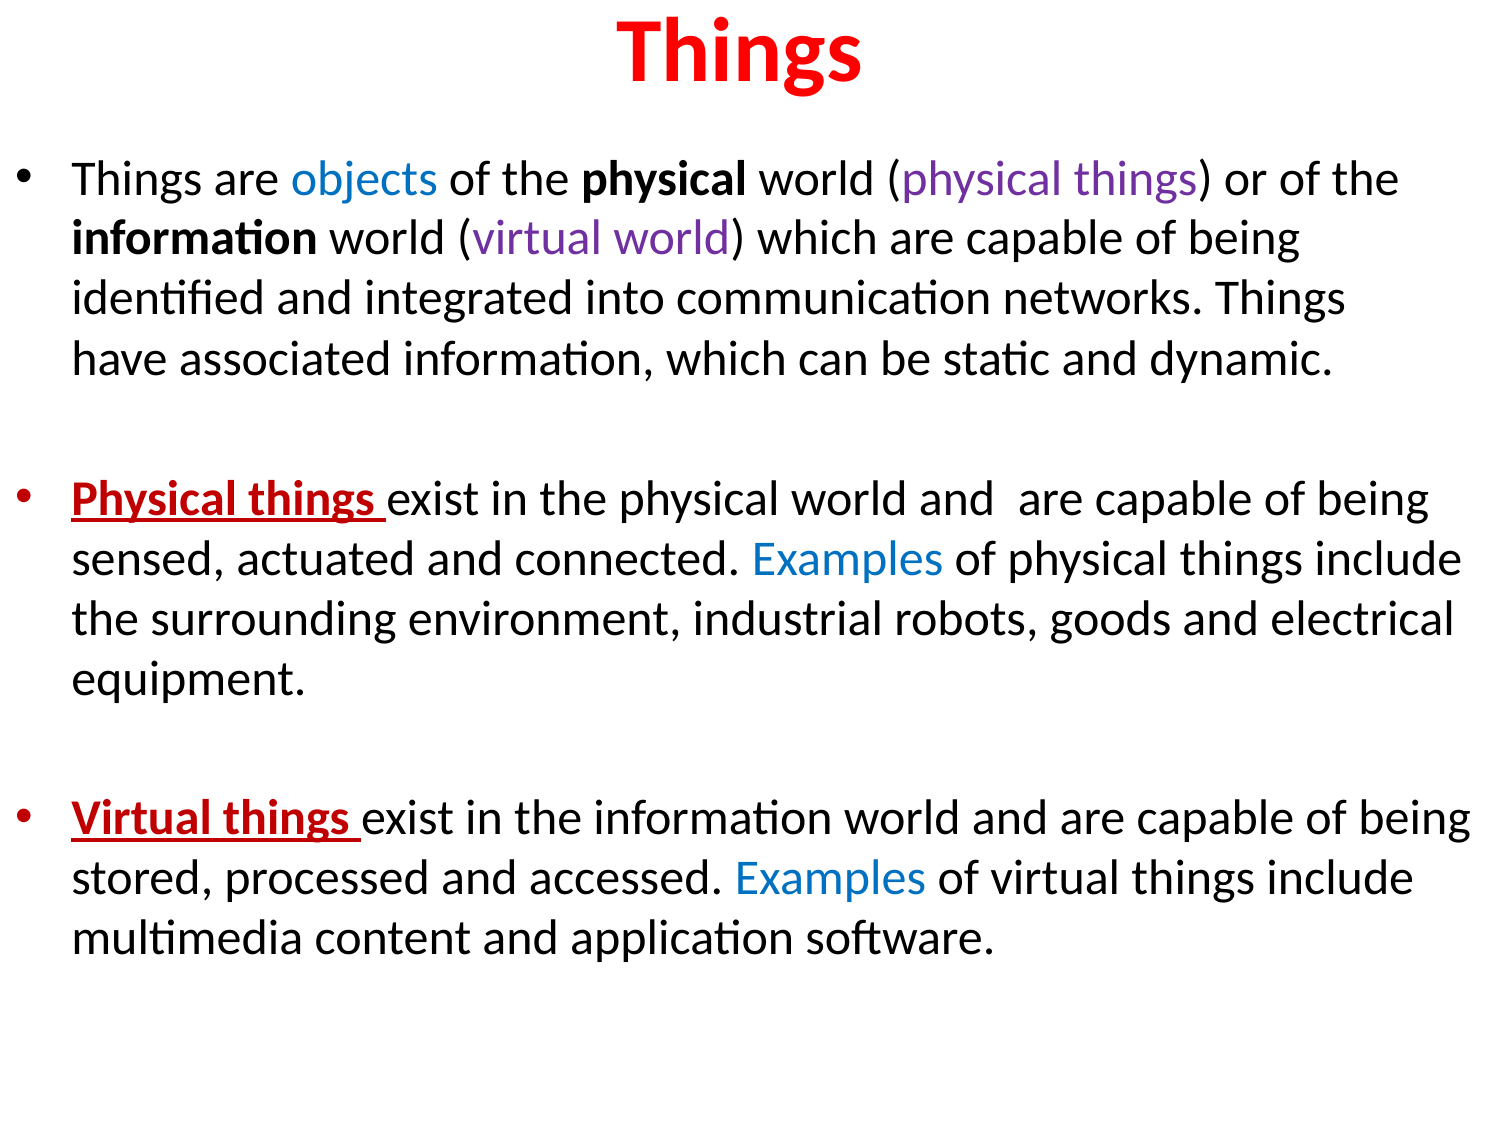

# Things
Things are objects of the physical world (physical things) or of the information world (virtual world) which are capable of being identified and integrated into communication networks. Things
have associated information, which can be static and dynamic.

Physical things exist in the physical world and  are capable of being sensed, actuated and connected. Examples of physical things include
the surrounding environment, industrial robots, goods and electrical equipment.

Virtual things exist in the information world and are capable of being stored, processed and accessed. Examples of virtual things include
multimedia content and application software.